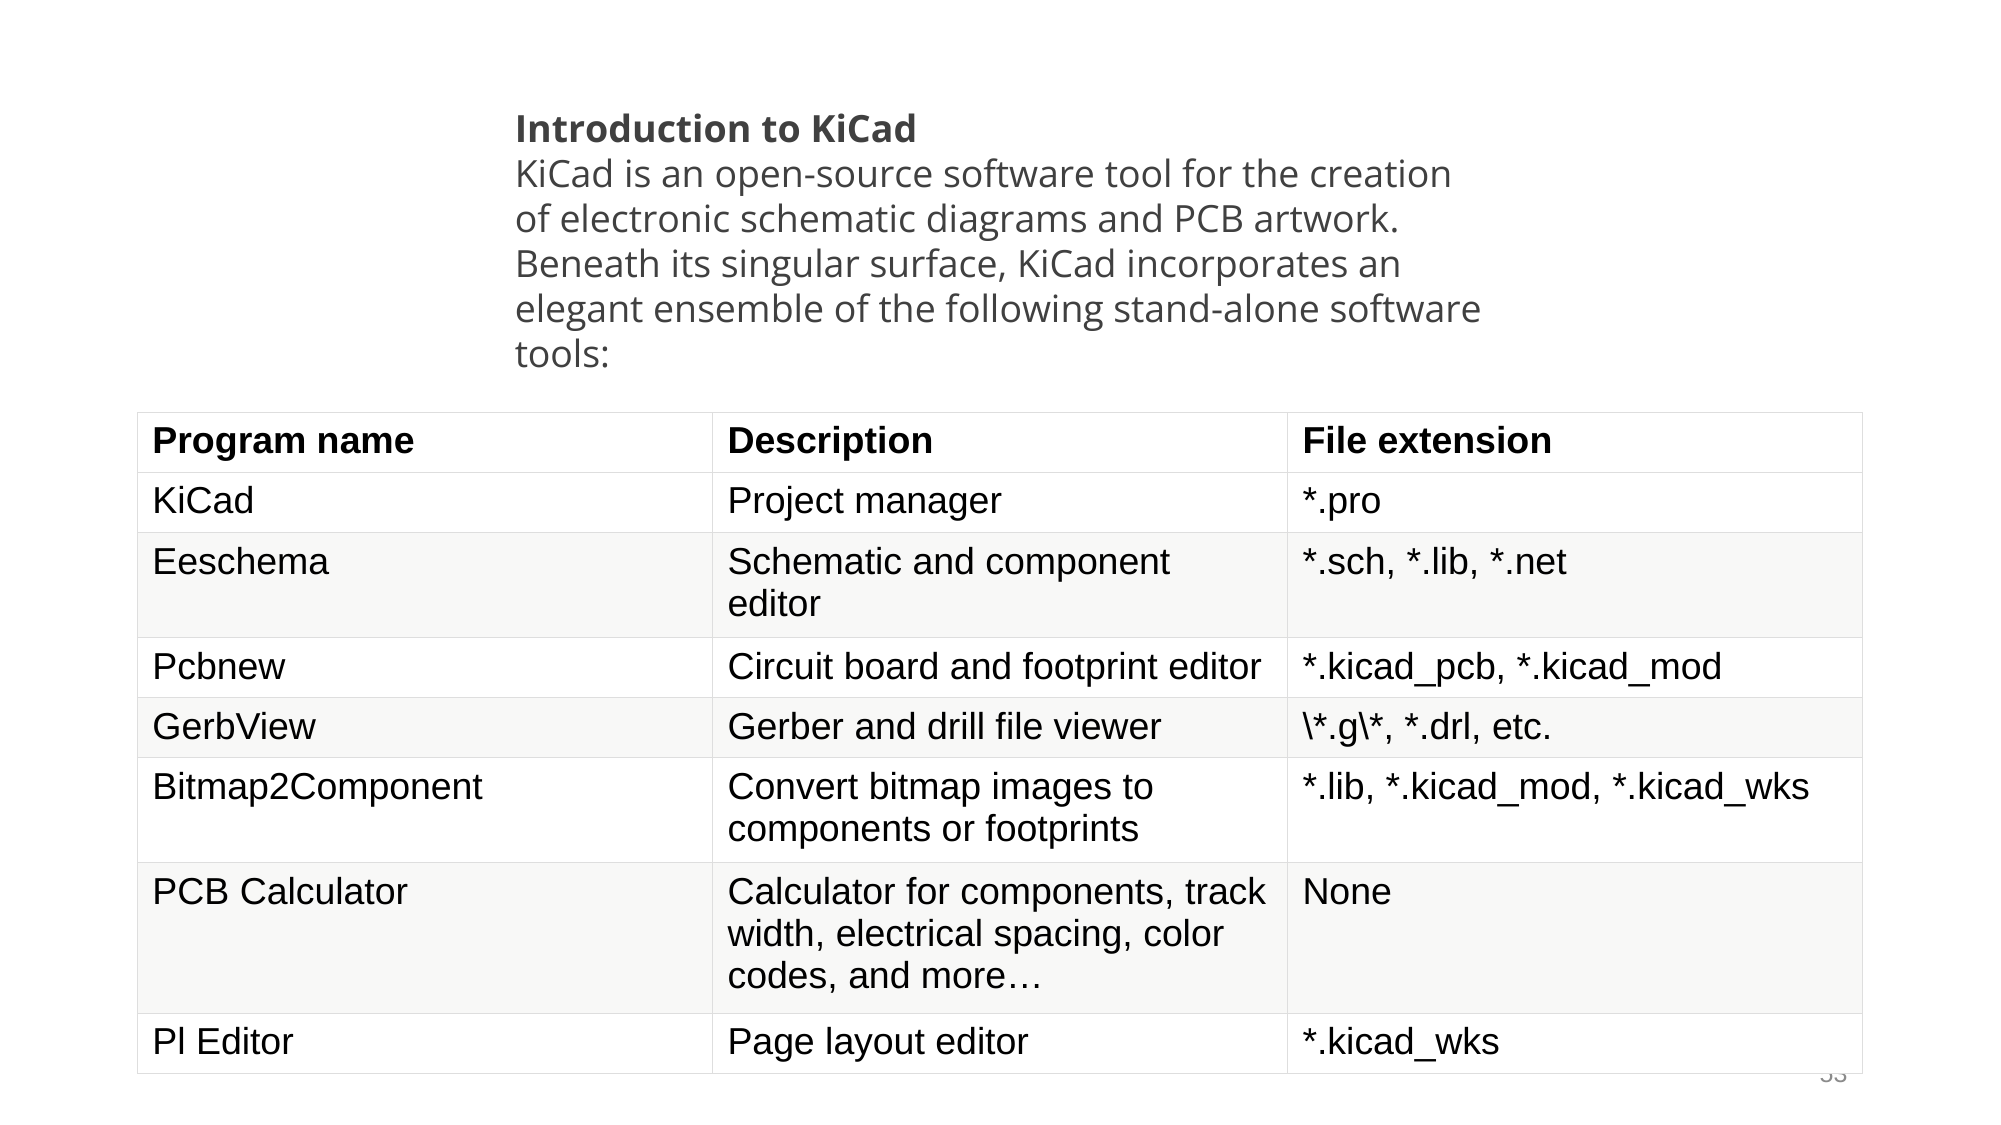

Introduction to KiCad
KiCad is an open-source software tool for the creation of electronic schematic diagrams and PCB artwork. Beneath its singular surface, KiCad incorporates an elegant ensemble of the following stand-alone software tools:
| Program name | Description | File extension |
| --- | --- | --- |
| KiCad | Project manager | \*.pro |
| Eeschema | Schematic and component editor | \*.sch, \*.lib, \*.net |
| Pcbnew | Circuit board and footprint editor | \*.kicad\_pcb, \*.kicad\_mod |
| GerbView | Gerber and drill file viewer | \\*.g\\*, \*.drl, etc. |
| Bitmap2Component | Convert bitmap images to components or footprints | \*.lib, \*.kicad\_mod, \*.kicad\_wks |
| PCB Calculator | Calculator for components, track width, electrical spacing, color codes, and more…​ | None |
| Pl Editor | Page layout editor | \*.kicad\_wks |
53